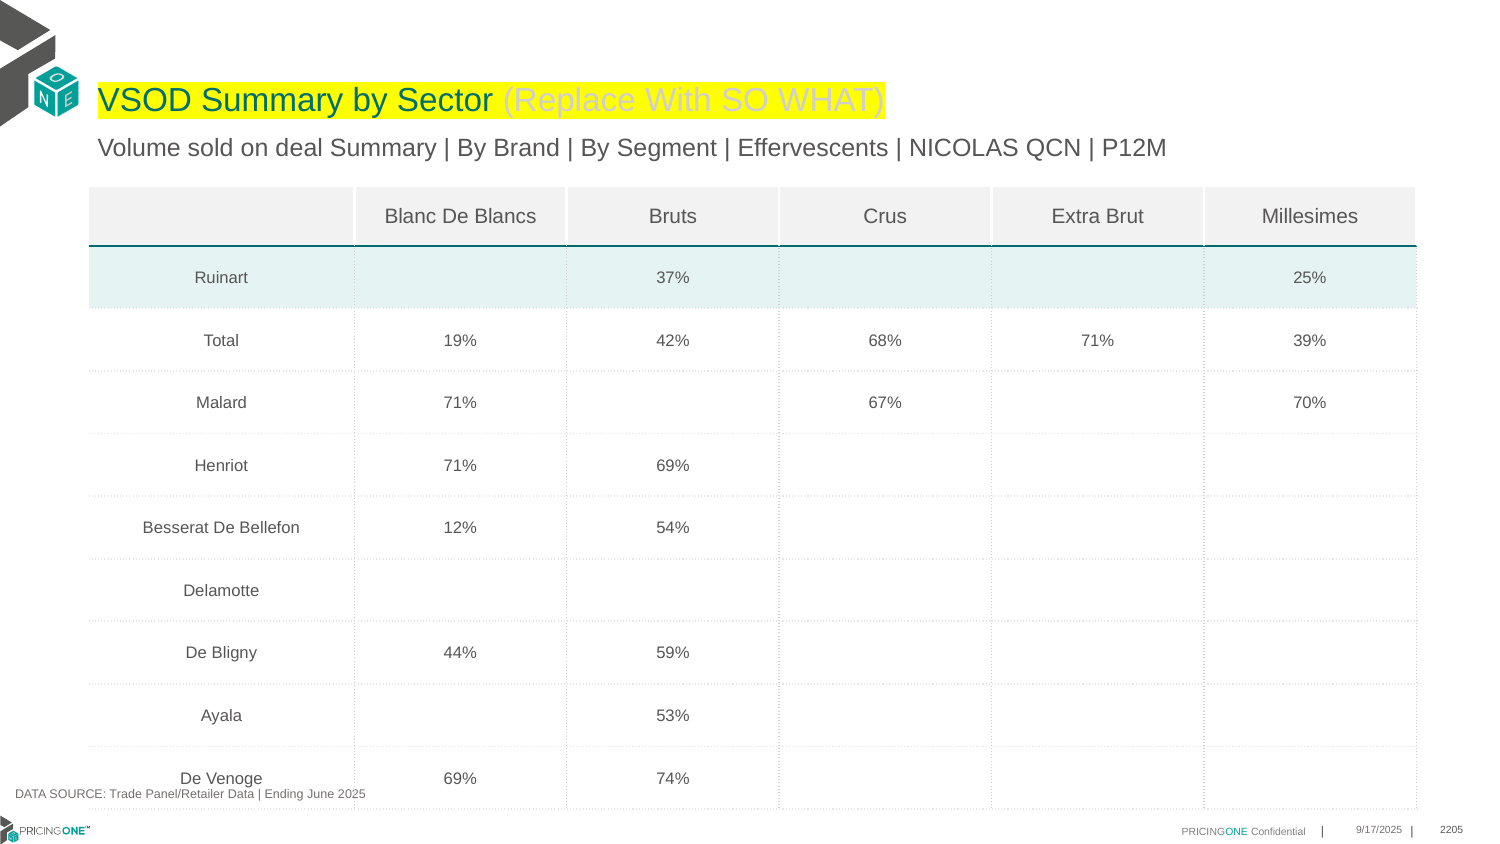

# VSOD Summary by Sector (Replace With SO WHAT)
Volume sold on deal Summary | By Brand | By Segment | Effervescents | NICOLAS QCN | P12M
|  | Blanc De Blancs | Bruts | Crus | Extra Brut | Millesimes |
| --- | --- | --- | --- | --- | --- |
| Ruinart |  | 37% |  |  | 25% |
| Total | 19% | 42% | 68% | 71% | 39% |
| Malard | 71% |  | 67% |  | 70% |
| Henriot | 71% | 69% |  |  |  |
| Besserat De Bellefon | 12% | 54% |  |  |  |
| Delamotte |  |  |  |  |  |
| De Bligny | 44% | 59% |  |  |  |
| Ayala |  | 53% |  |  |  |
| De Venoge | 69% | 74% |  |  |  |
DATA SOURCE: Trade Panel/Retailer Data | Ending June 2025

9/17/2025
2205